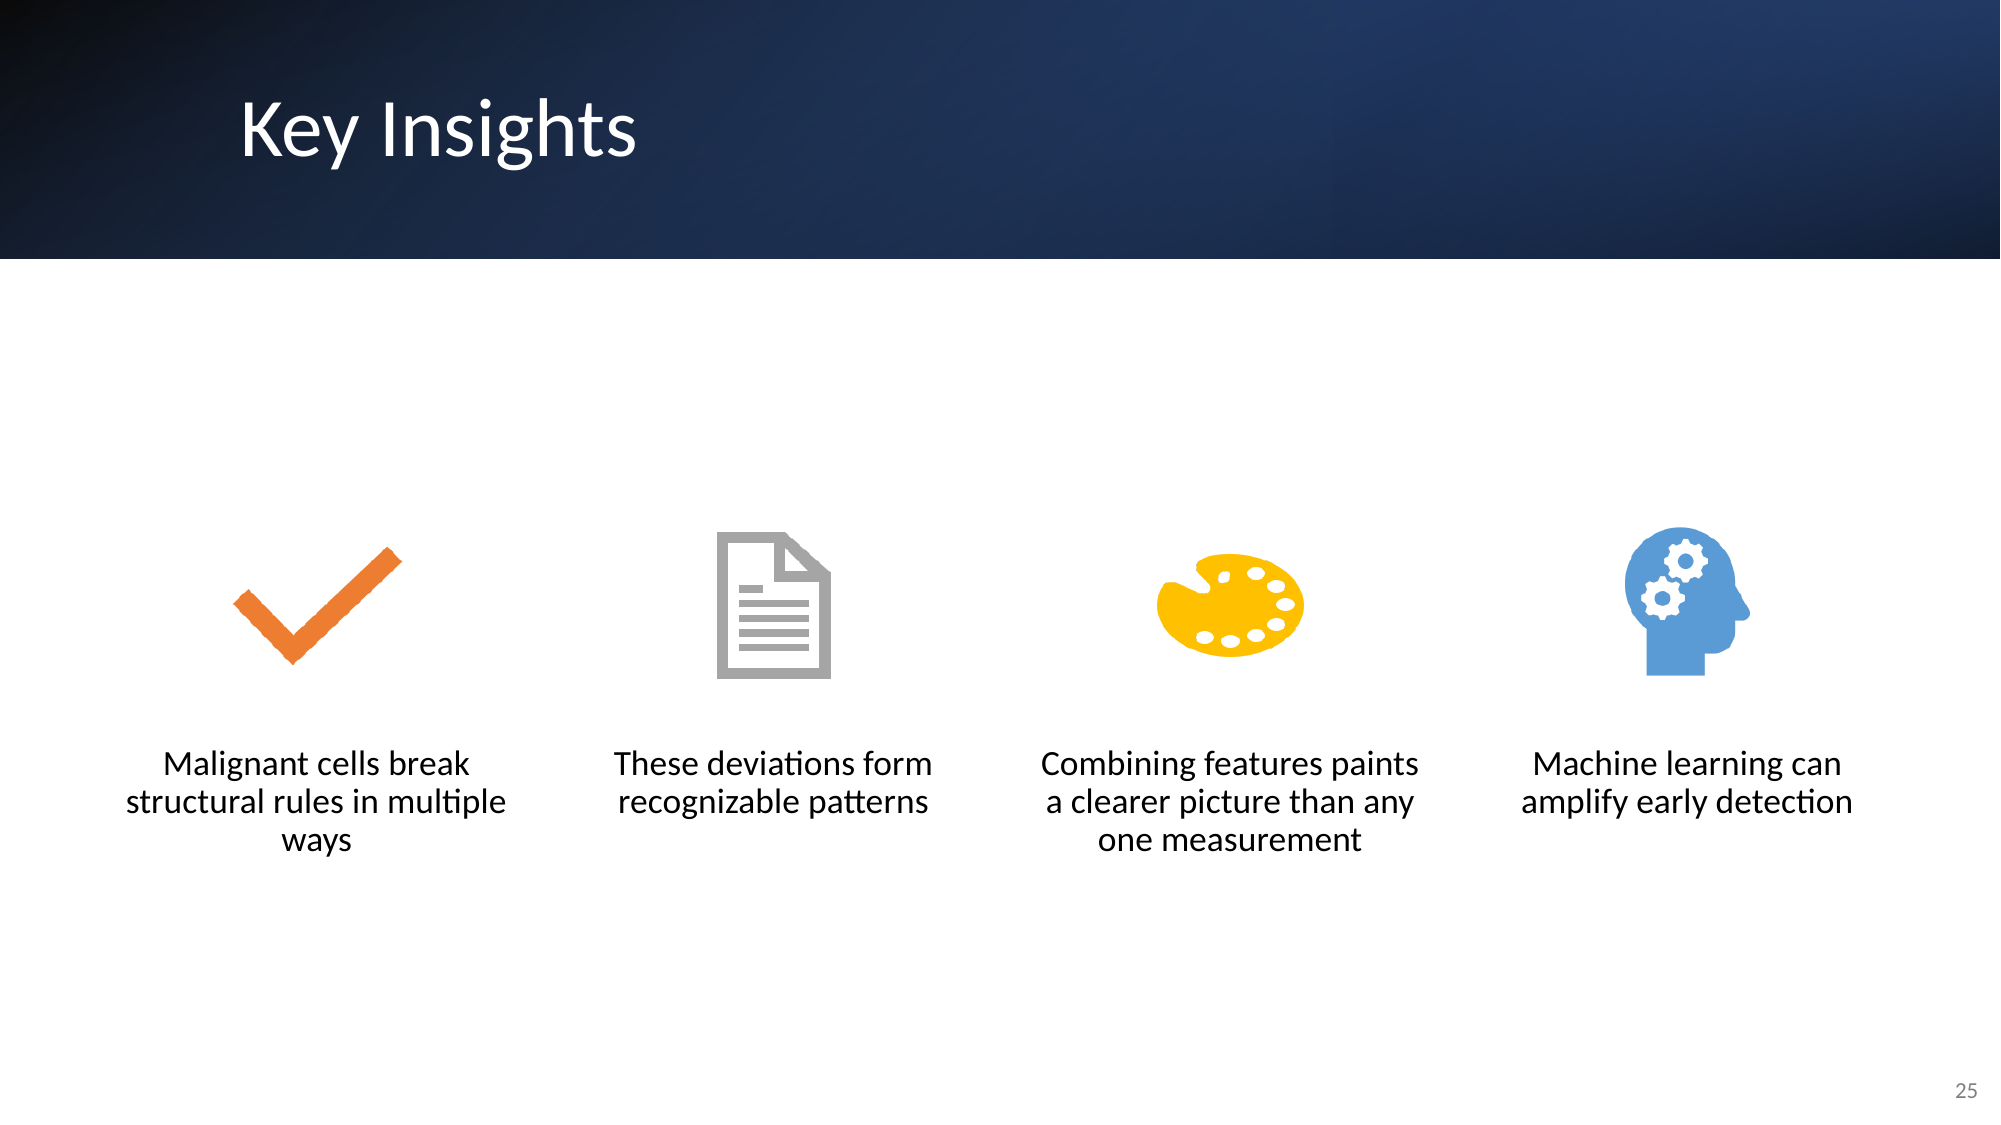

Key Insights
Malignant cells break structural rules in multiple ways
These deviations form recognizable patterns
Combining features paints a clearer picture than any one measurement
Machine learning can amplify early detection
25